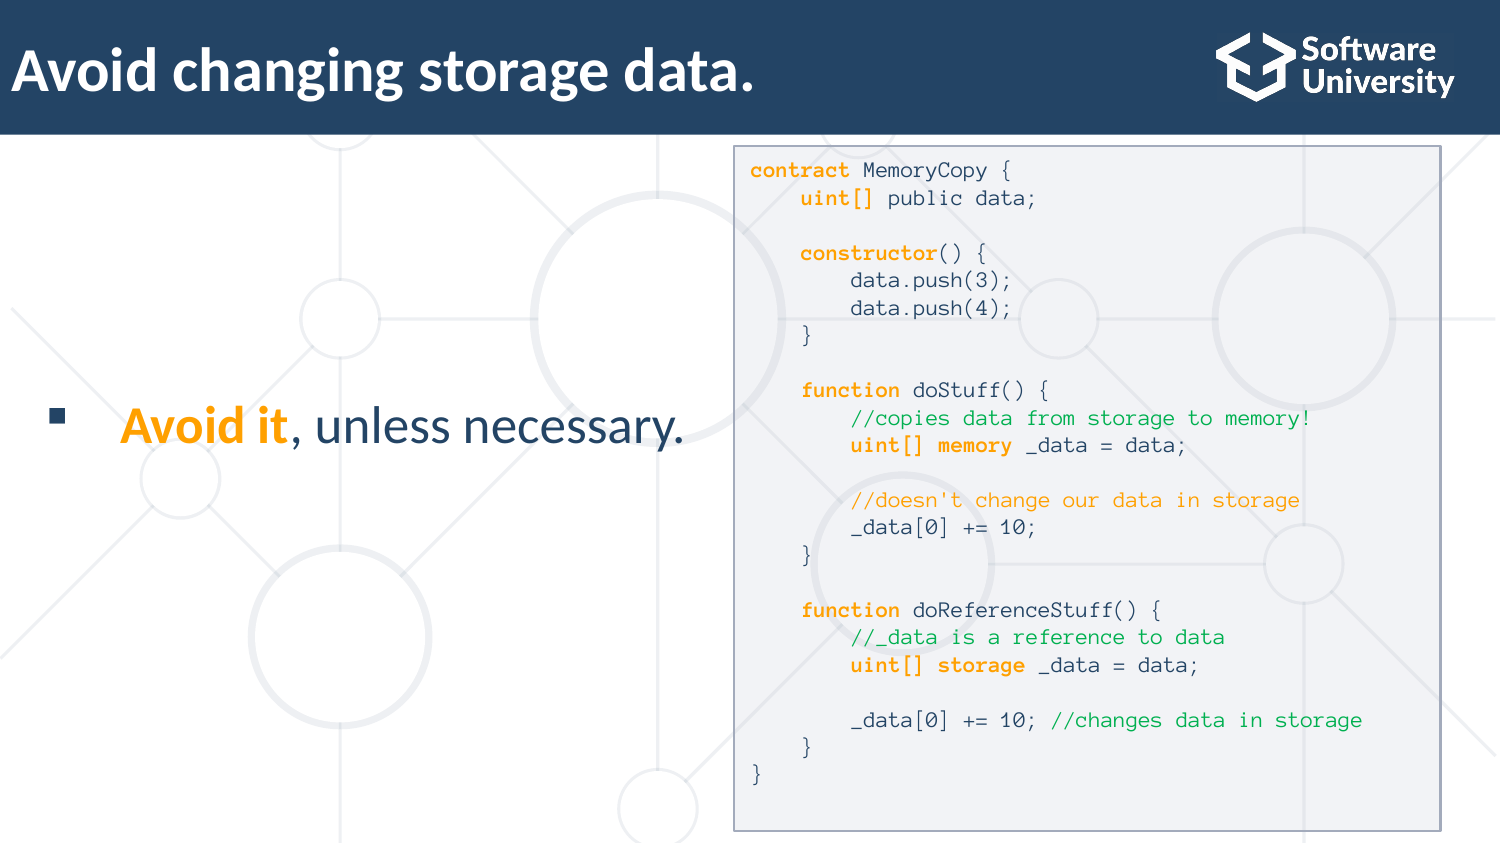

# Avoid changing storage data.
contract MemoryCopy {
    uint[] public data;

    constructor() {
        data.push(3);
        data.push(4);
    }

    function doStuff() {
        //copies data from storage to memory!
        uint[] memory _data = data;

        //doesn't change our data in storage
        _data[0] += 10;
    }

    function doReferenceStuff() {
        //_data is a reference to data
        uint[] storage _data = data;

        _data[0] += 10; //changes data in storage
    }
}

Avoid it, unless necessary.